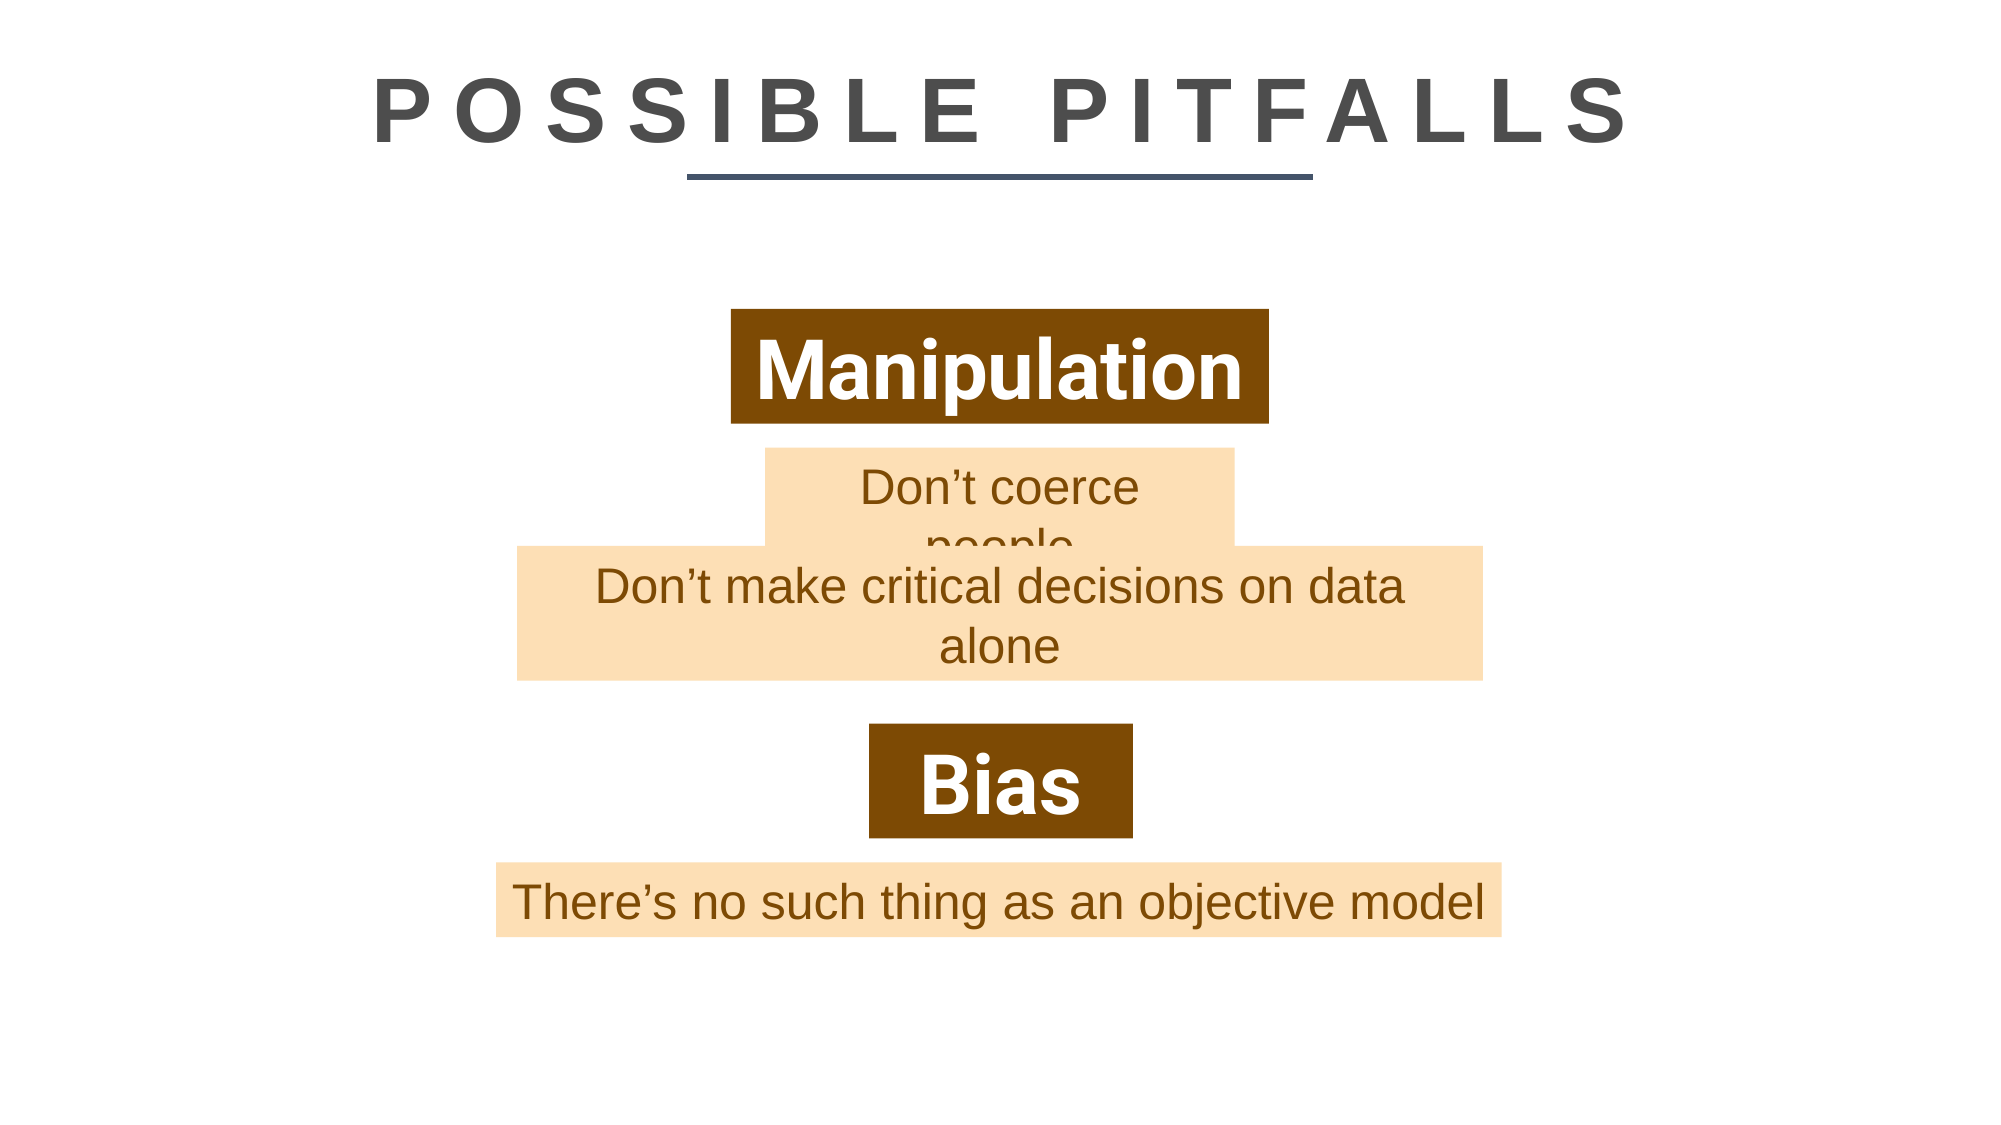

# POSSIBLE PITFALLS
Manipulation
Don’t coerce people
Don’t make critical decisions on data alone
Bias
There’s no such thing as an objective model